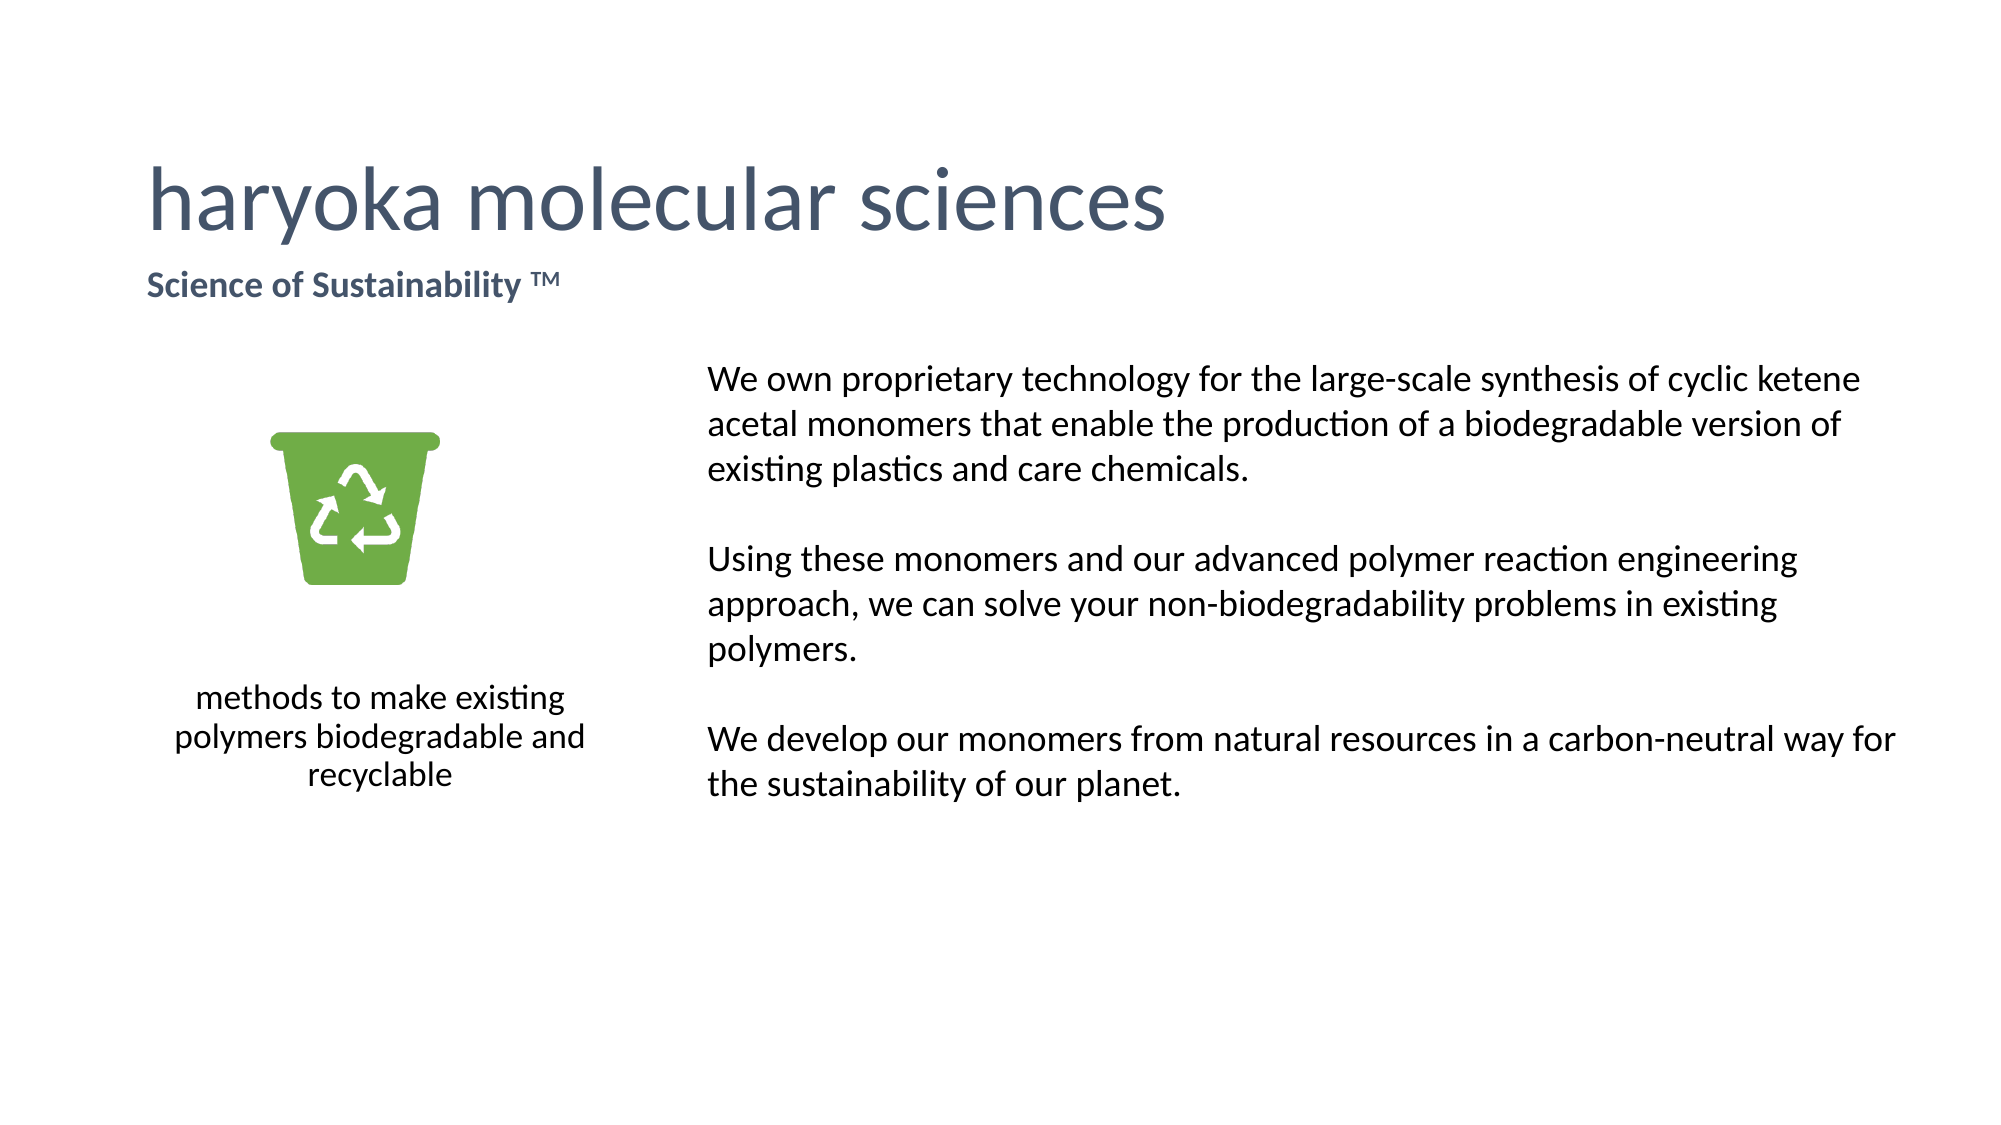

haryoka molecular sciences
Science of Sustainability TM
We own proprietary technology for the large-scale synthesis of cyclic ketene acetal monomers that enable the production of a biodegradable version of existing plastics and care chemicals.

Using these monomers and our advanced polymer reaction engineering approach, we can solve your non-biodegradability problems in existing polymers.

We develop our monomers from natural resources in a carbon-neutral way for the sustainability of our planet.

methods to make existing polymers biodegradable and recyclable